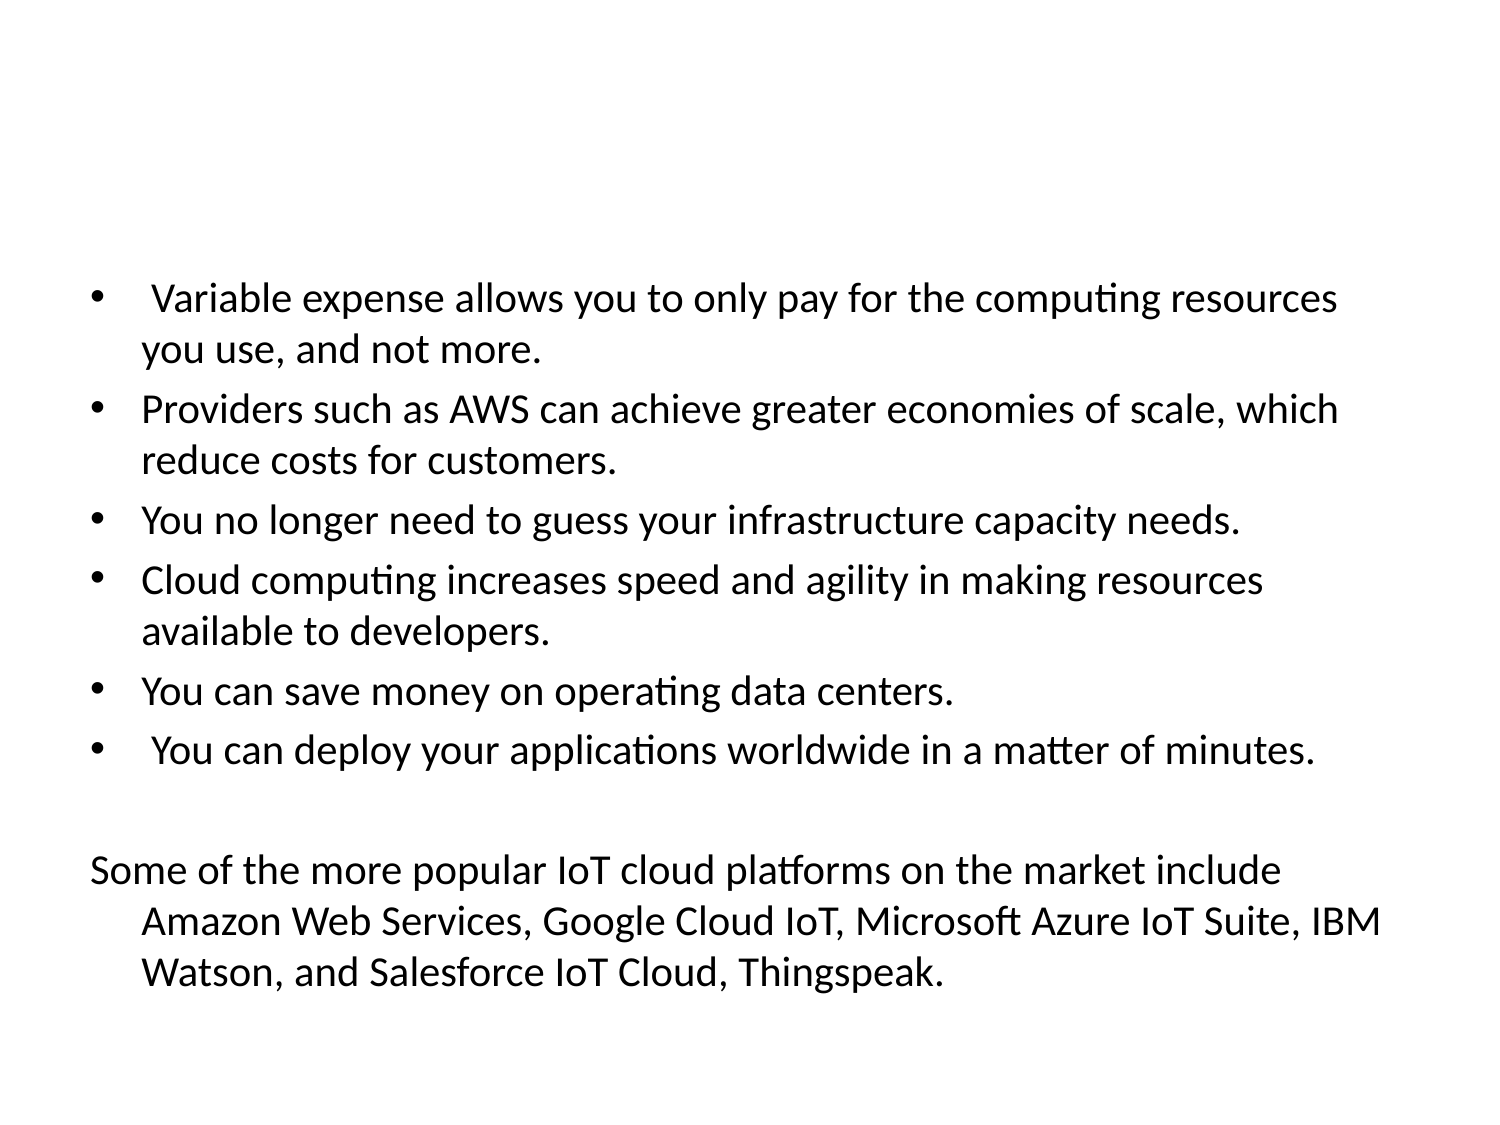

#
 Variable expense allows you to only pay for the computing resources you use, and not more.
Providers such as AWS can achieve greater economies of scale, which reduce costs for customers.
You no longer need to guess your infrastructure capacity needs.
Cloud computing increases speed and agility in making resources available to developers.
You can save money on operating data centers.
 You can deploy your applications worldwide in a matter of minutes.

Some of the more popular IoT cloud platforms on the market include Amazon Web Services, Google Cloud IoT, Microsoft Azure IoT Suite, IBM Watson, and Salesforce IoT Cloud, Thingspeak.